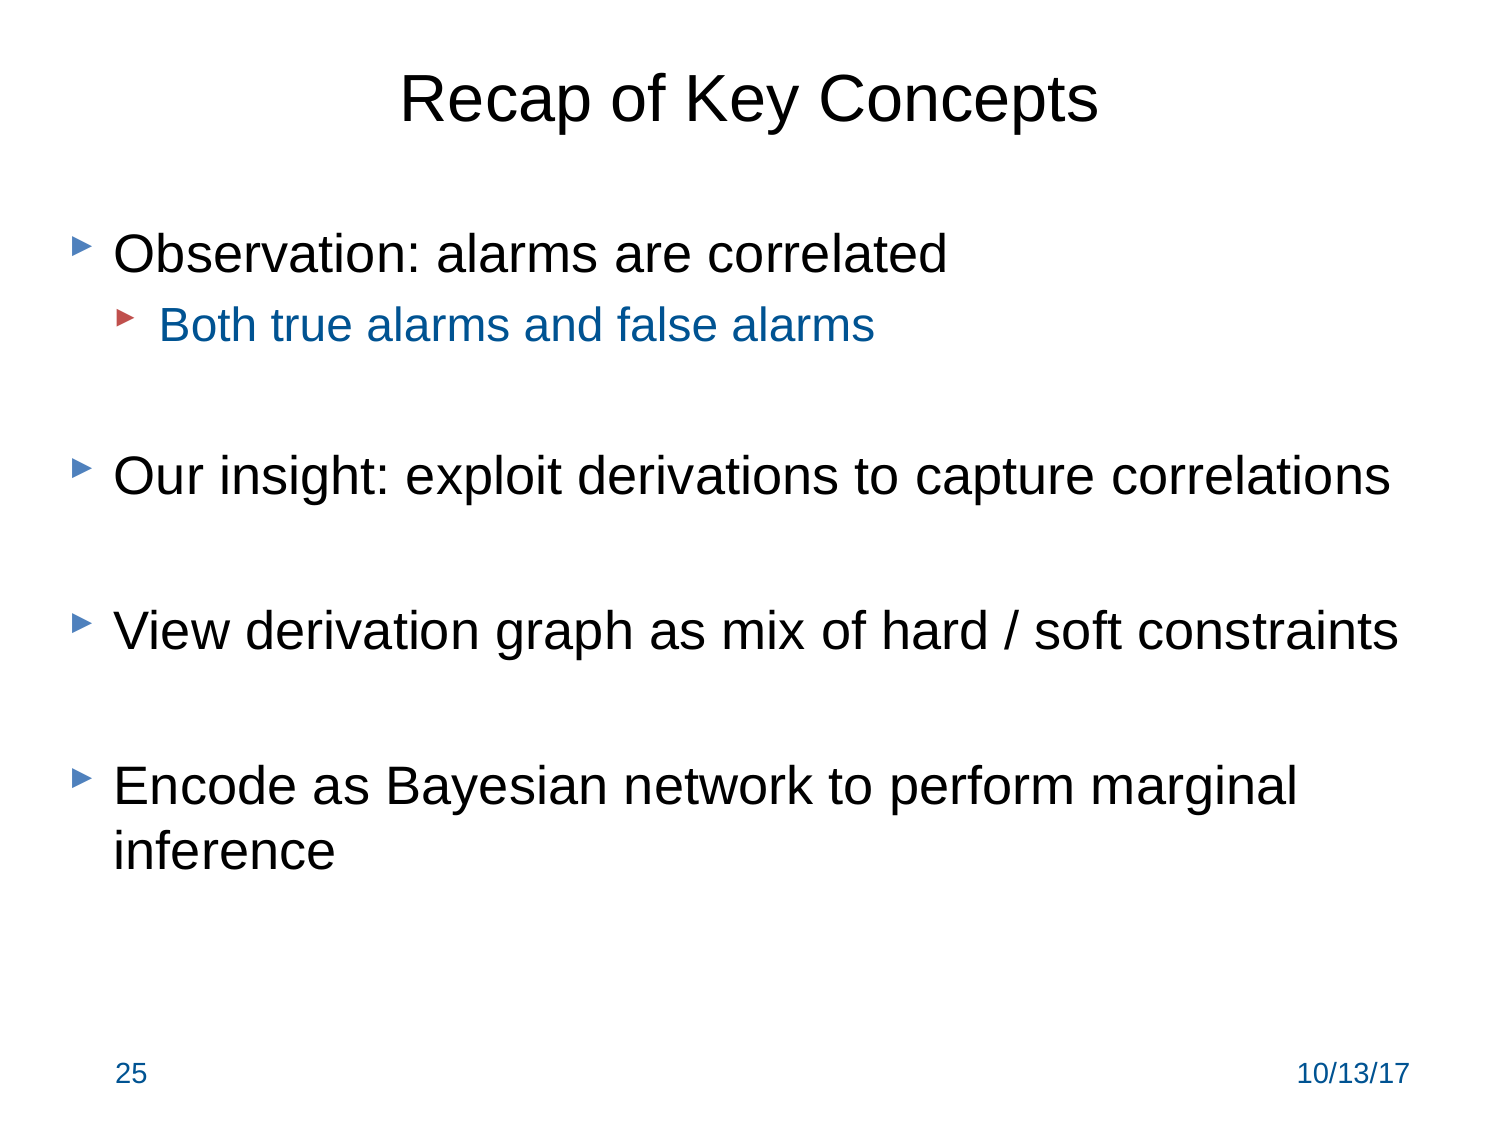

# Recap of Key Concepts
Observation: alarms are correlated
Both true alarms and false alarms

Our insight: exploit derivations to capture correlations

View derivation graph as mix of hard / soft constraints

Encode as Bayesian network to perform marginal inference
25
10/13/17